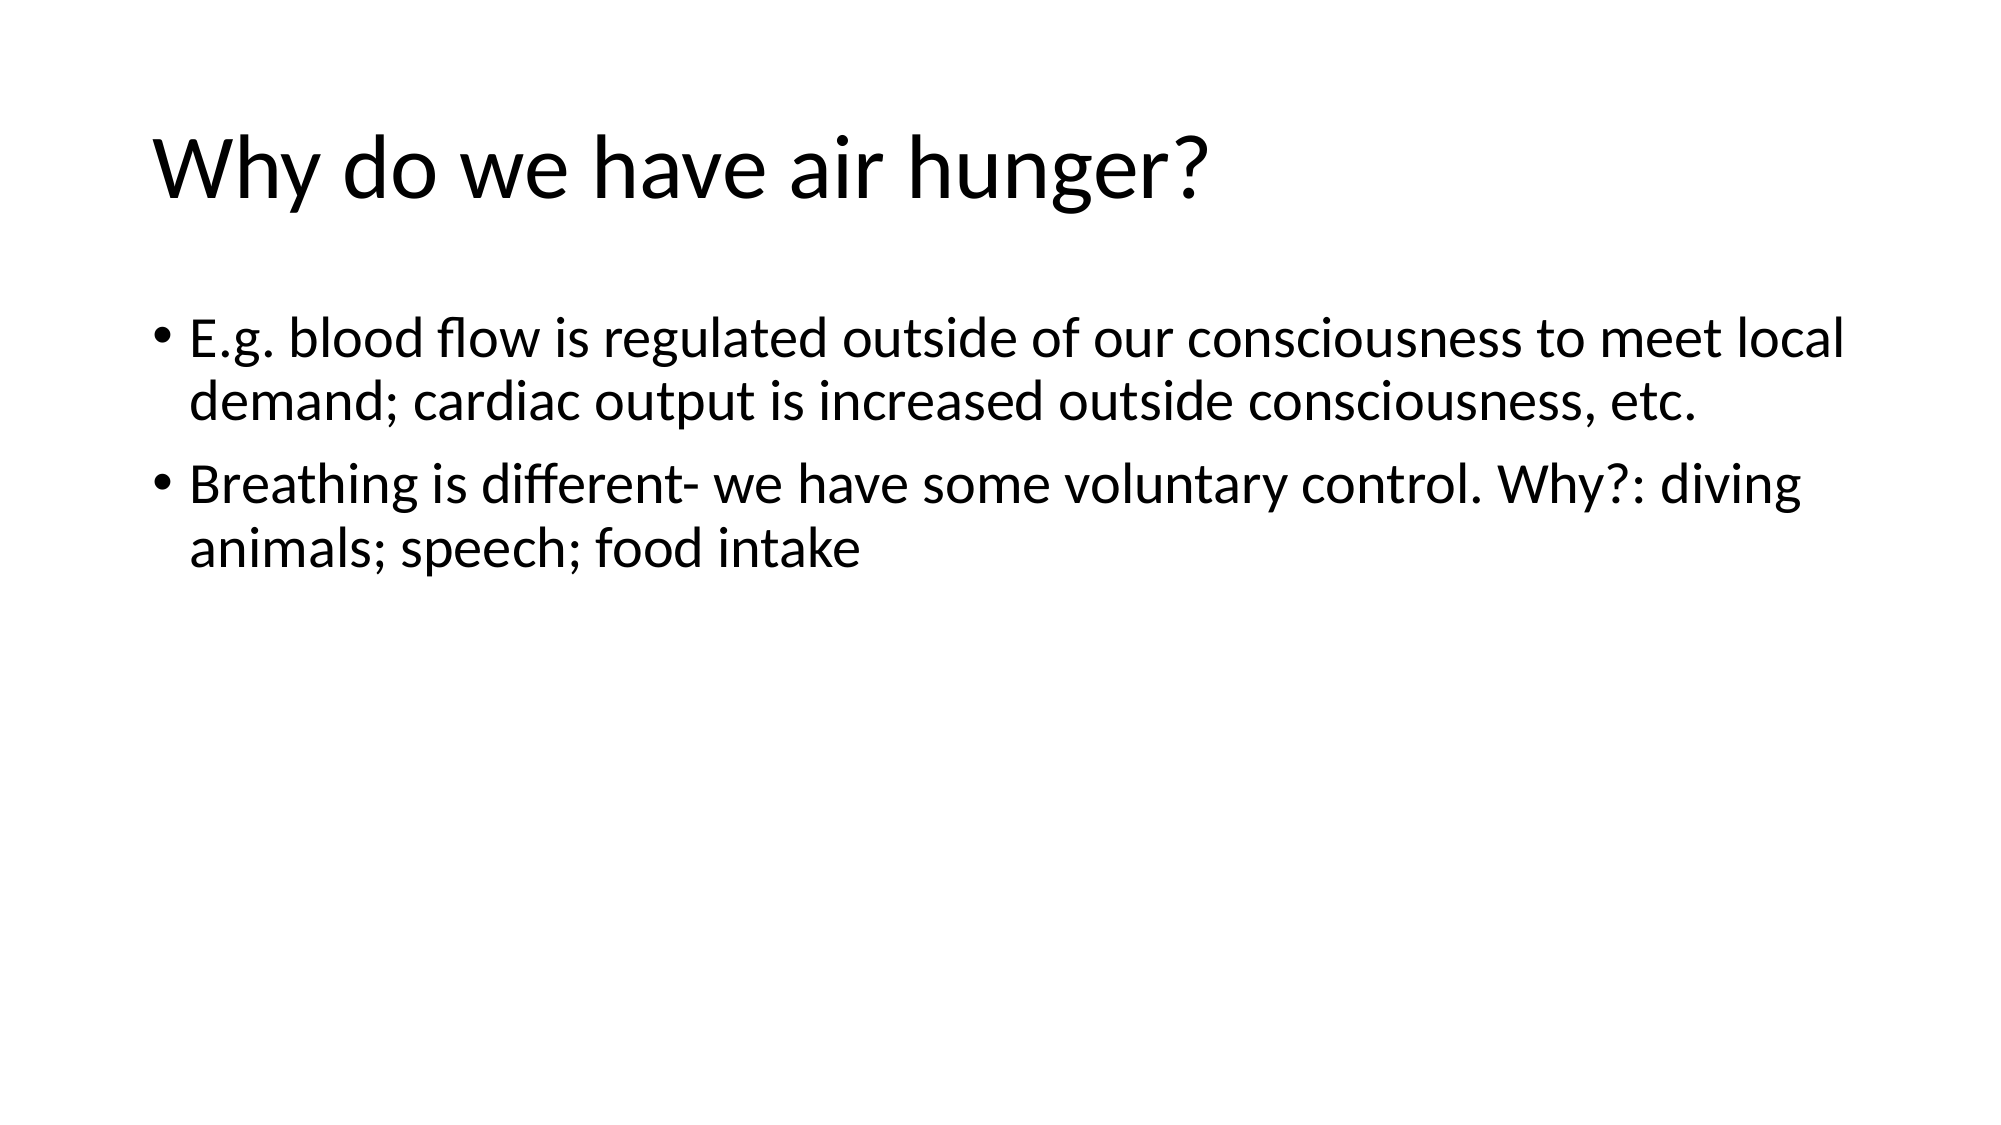

# Why do we have air hunger?
E.g. blood flow is regulated outside of our consciousness to meet local demand; cardiac output is increased outside consciousness, etc.
Breathing is different- we have some voluntary control. Why?: diving animals; speech; food intake